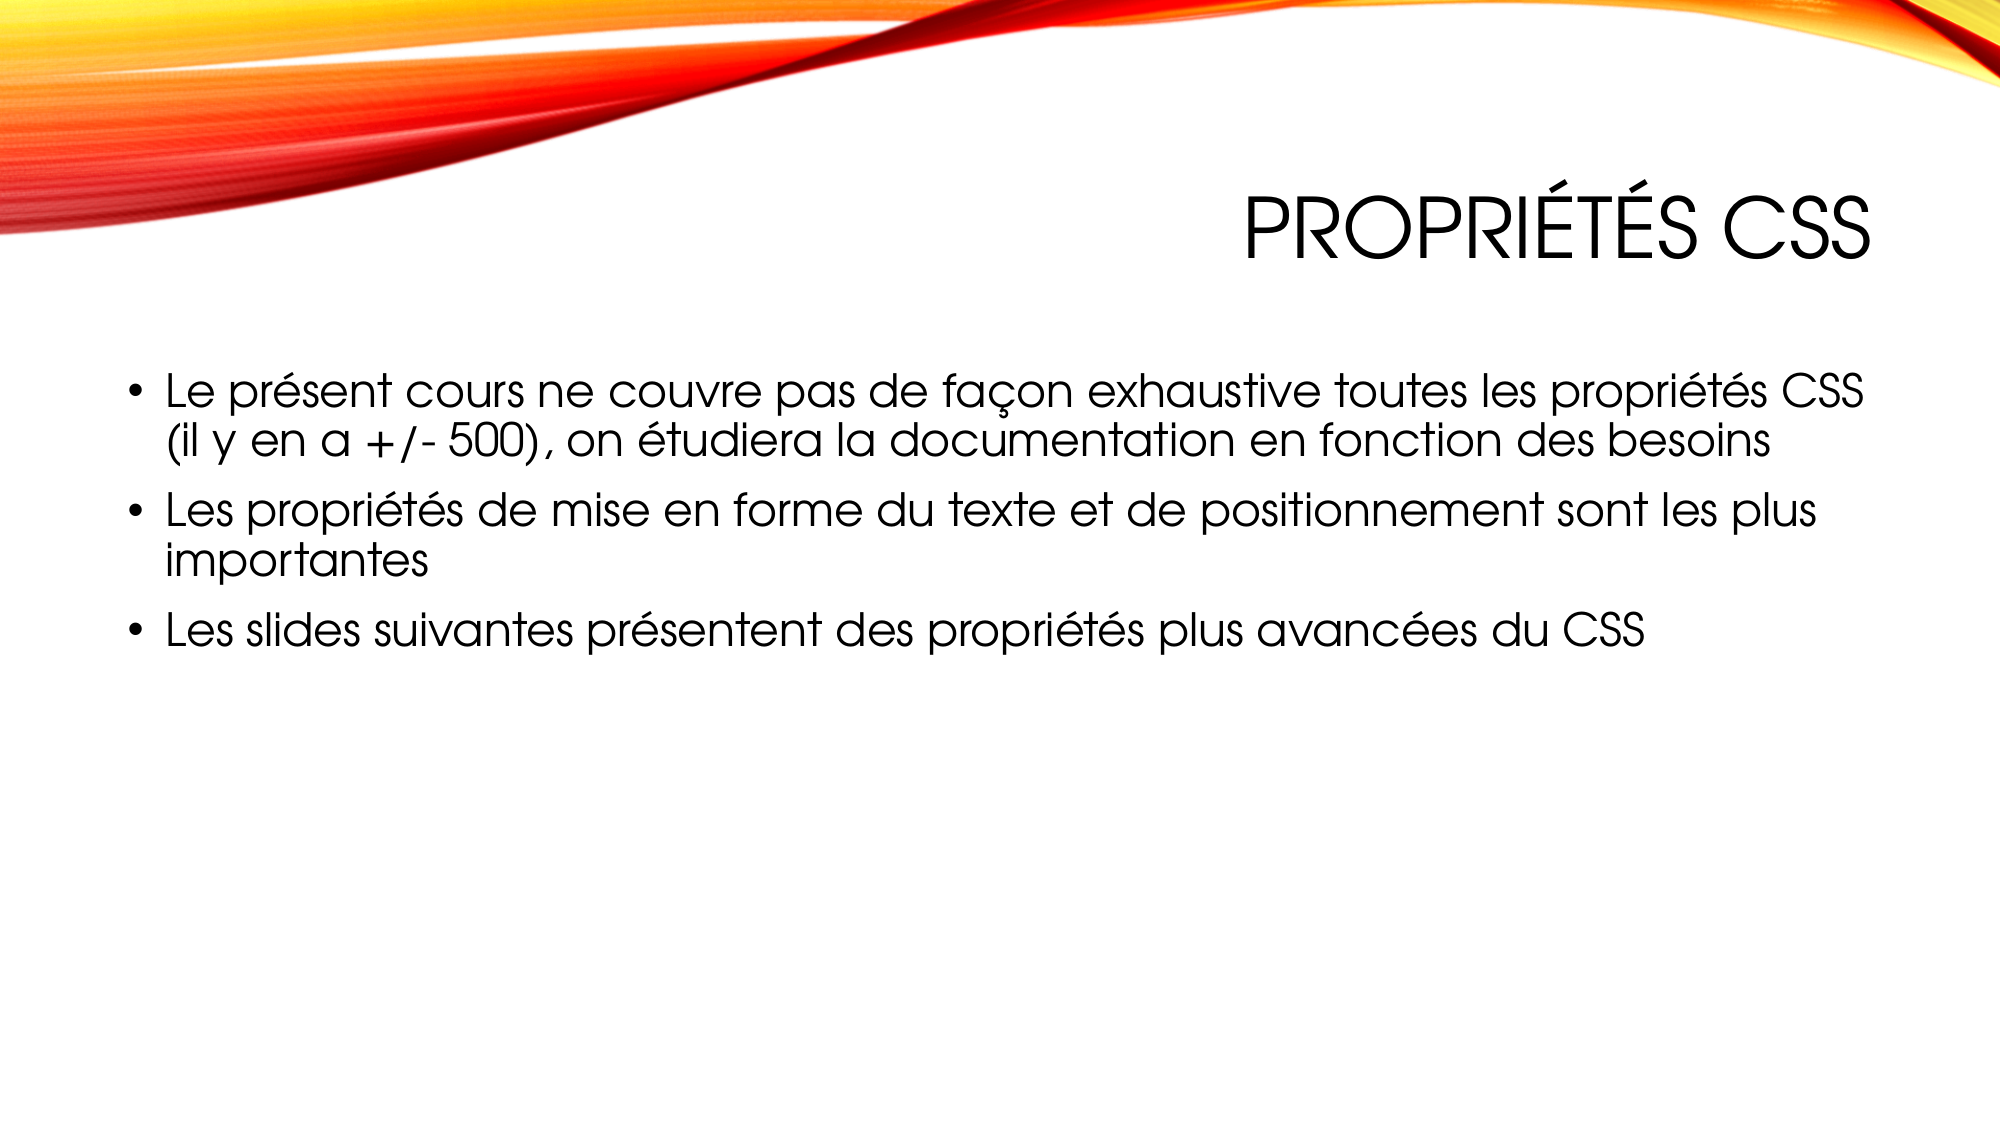

# Propriétés CSS
Le présent cours ne couvre pas de façon exhaustive toutes les propriétés CSS (il y en a +/- 500), on étudiera la documentation en fonction des besoins
Les propriétés de mise en forme du texte et de positionnement sont les plus importantes
Les slides suivantes présentent des propriétés plus avancées du CSS